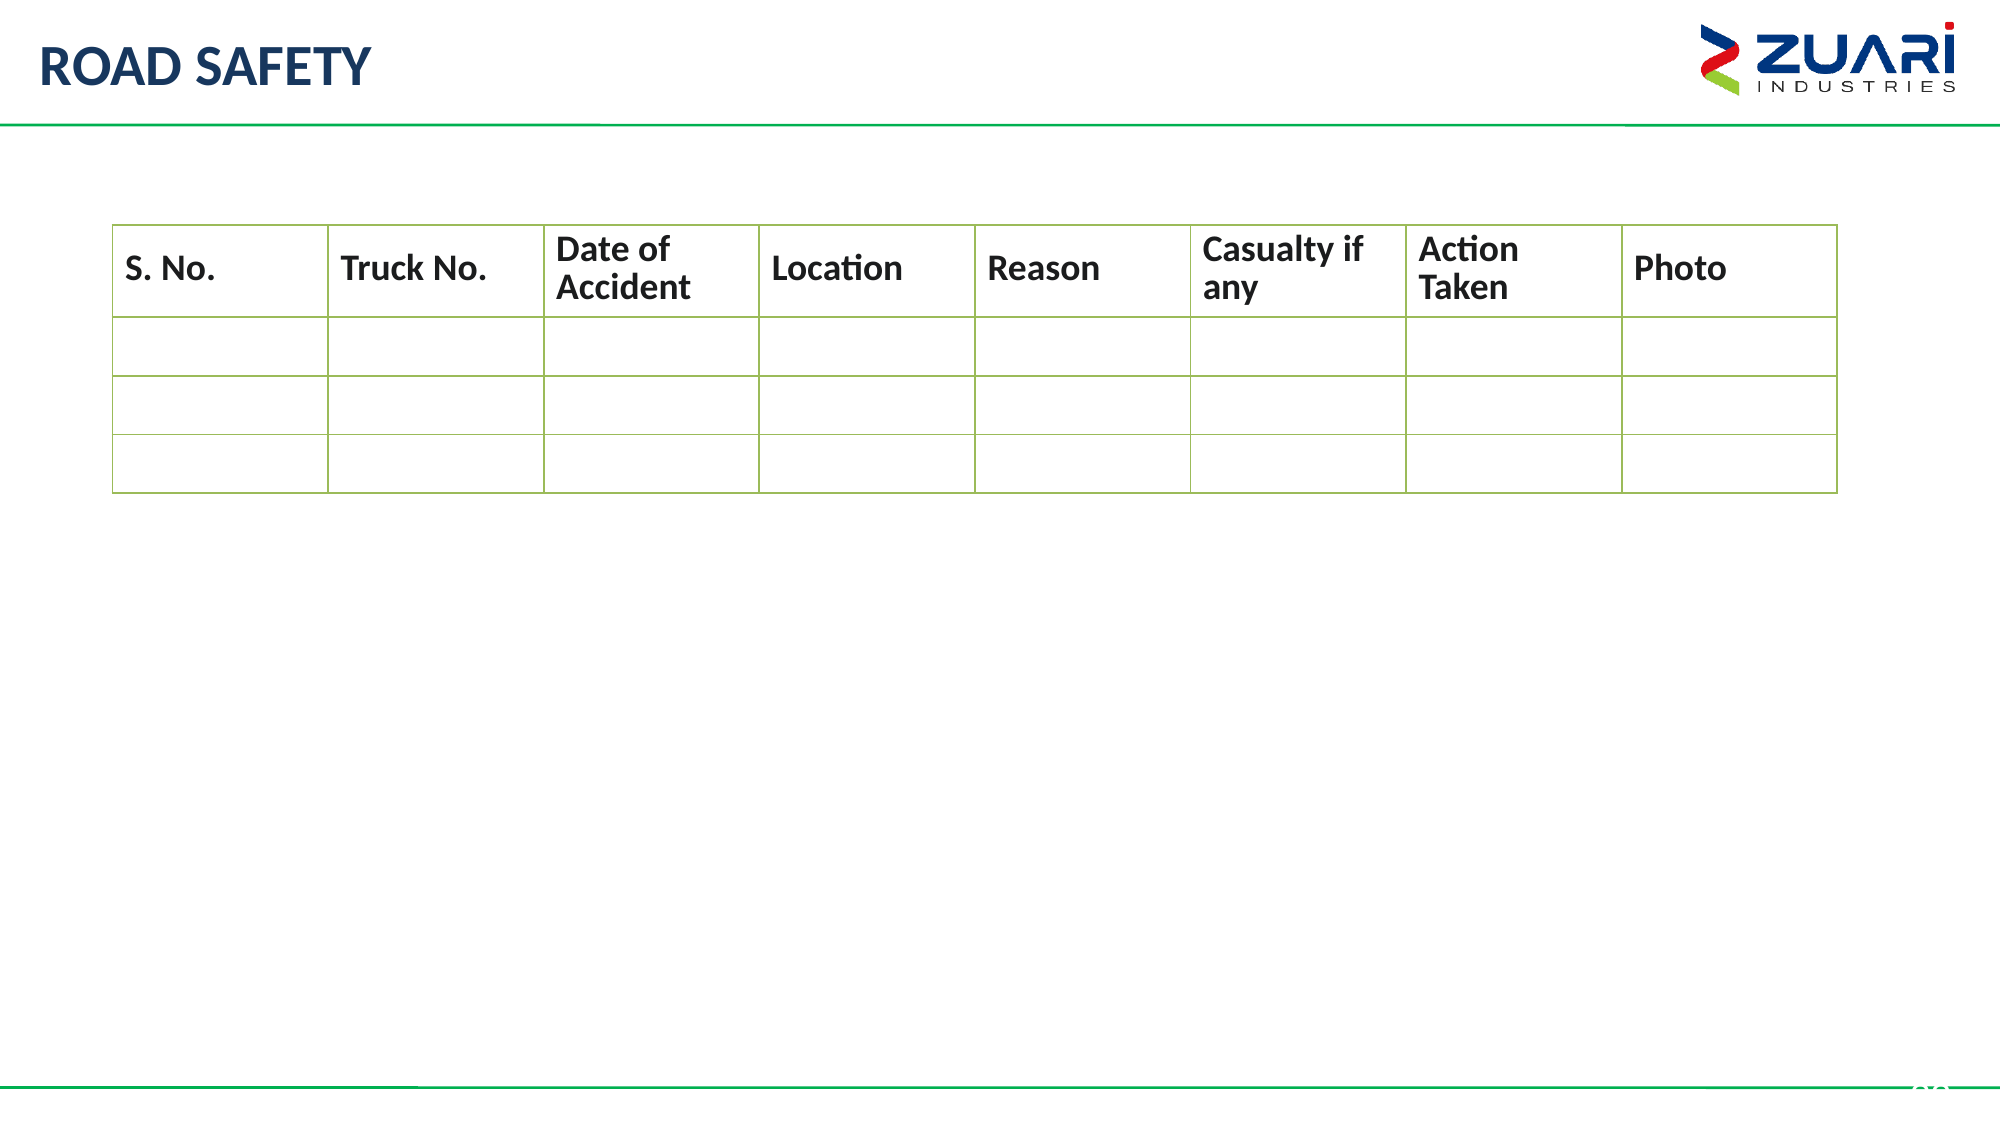

# ROAD SAFETY
| S. No. | Truck No. | Date of Accident | Location | Reason | Casualty if any | Action Taken | Photo |
| --- | --- | --- | --- | --- | --- | --- | --- |
|  |  |  |  |  |  |  |  |
|  |  |  |  |  |  |  |  |
|  |  |  |  |  |  |  |  |
22